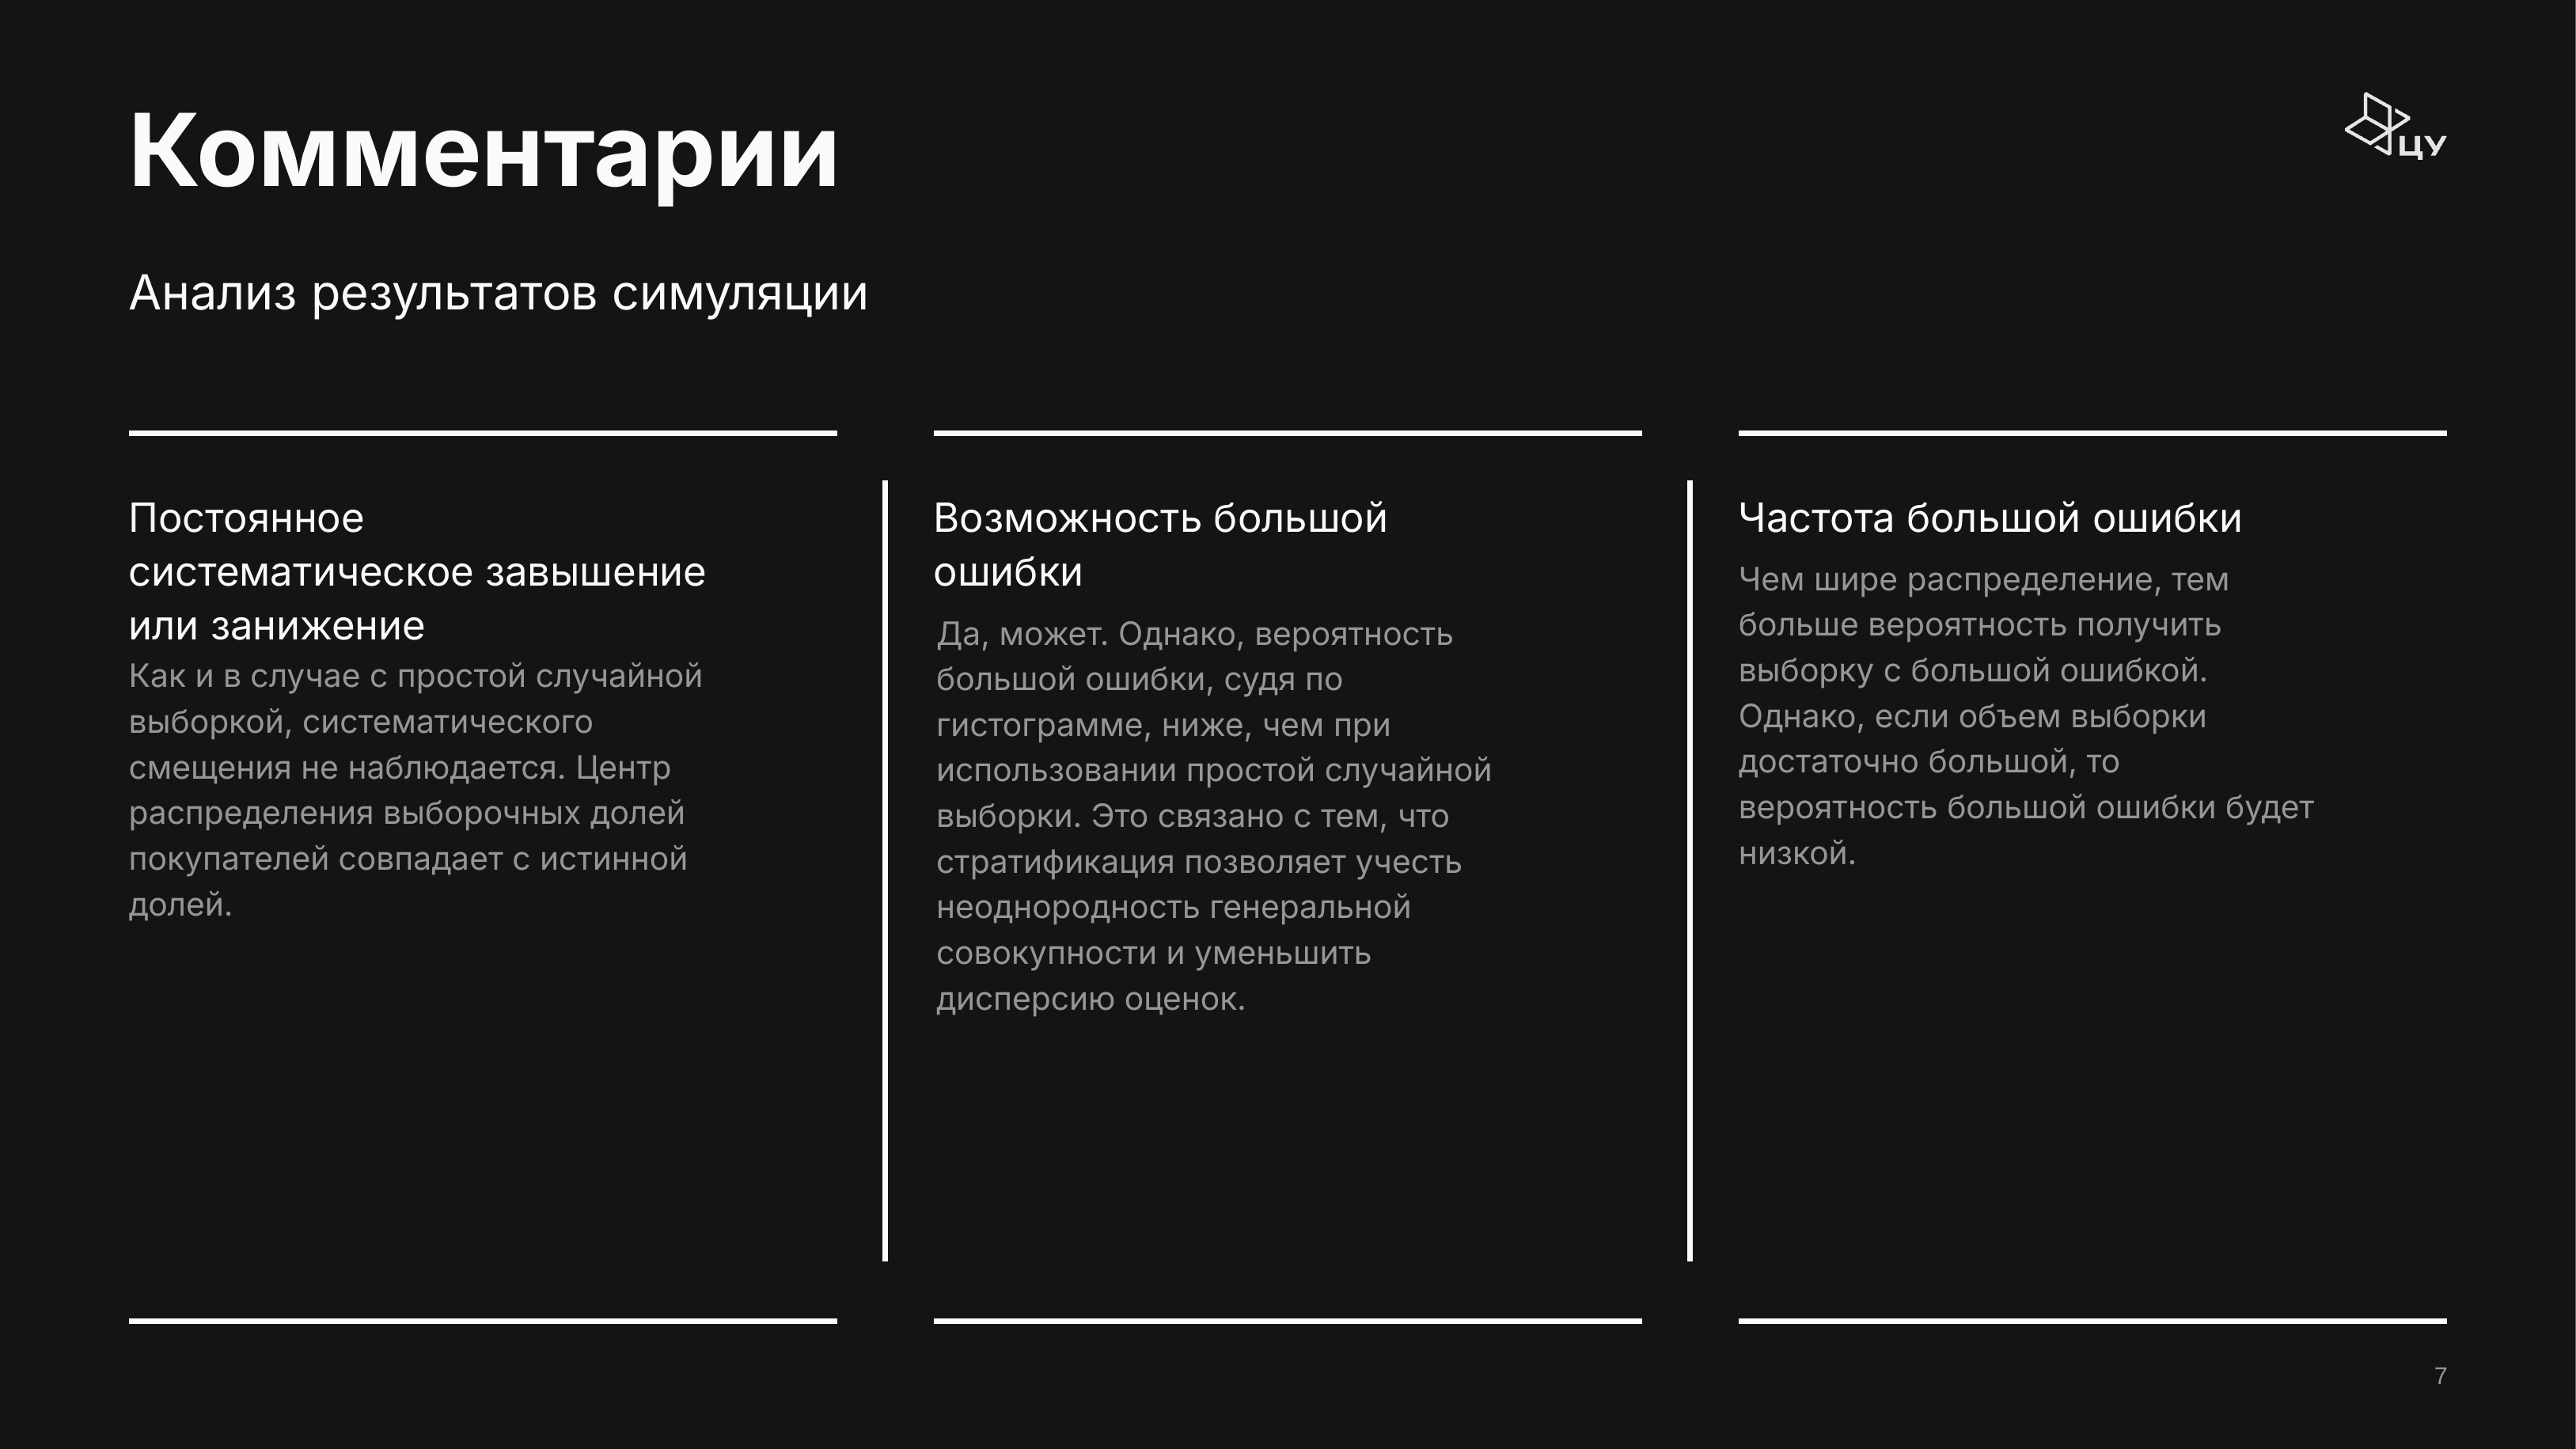

Комментарии
Анализ результатов симуляции
Постоянное систематическое завышение или занижение
Возможность большой ошибки
Частота большой ошибки
Чем шире распределение, тем больше вероятность получить выборку с большой ошибкой. Однако, если объем выборки достаточно большой, то вероятность большой ошибки будет низкой.
Да, может. Однако, вероятность большой ошибки, судя по гистограмме, ниже, чем при использовании простой случайной выборки. Это связано с тем, что стратификация позволяет учесть неоднородность генеральной совокупности и уменьшить дисперсию оценок.
Как и в случае с простой случайной выборкой, систематического смещения не наблюдается. Центр распределения выборочных долей покупателей совпадает с истинной долей.
7